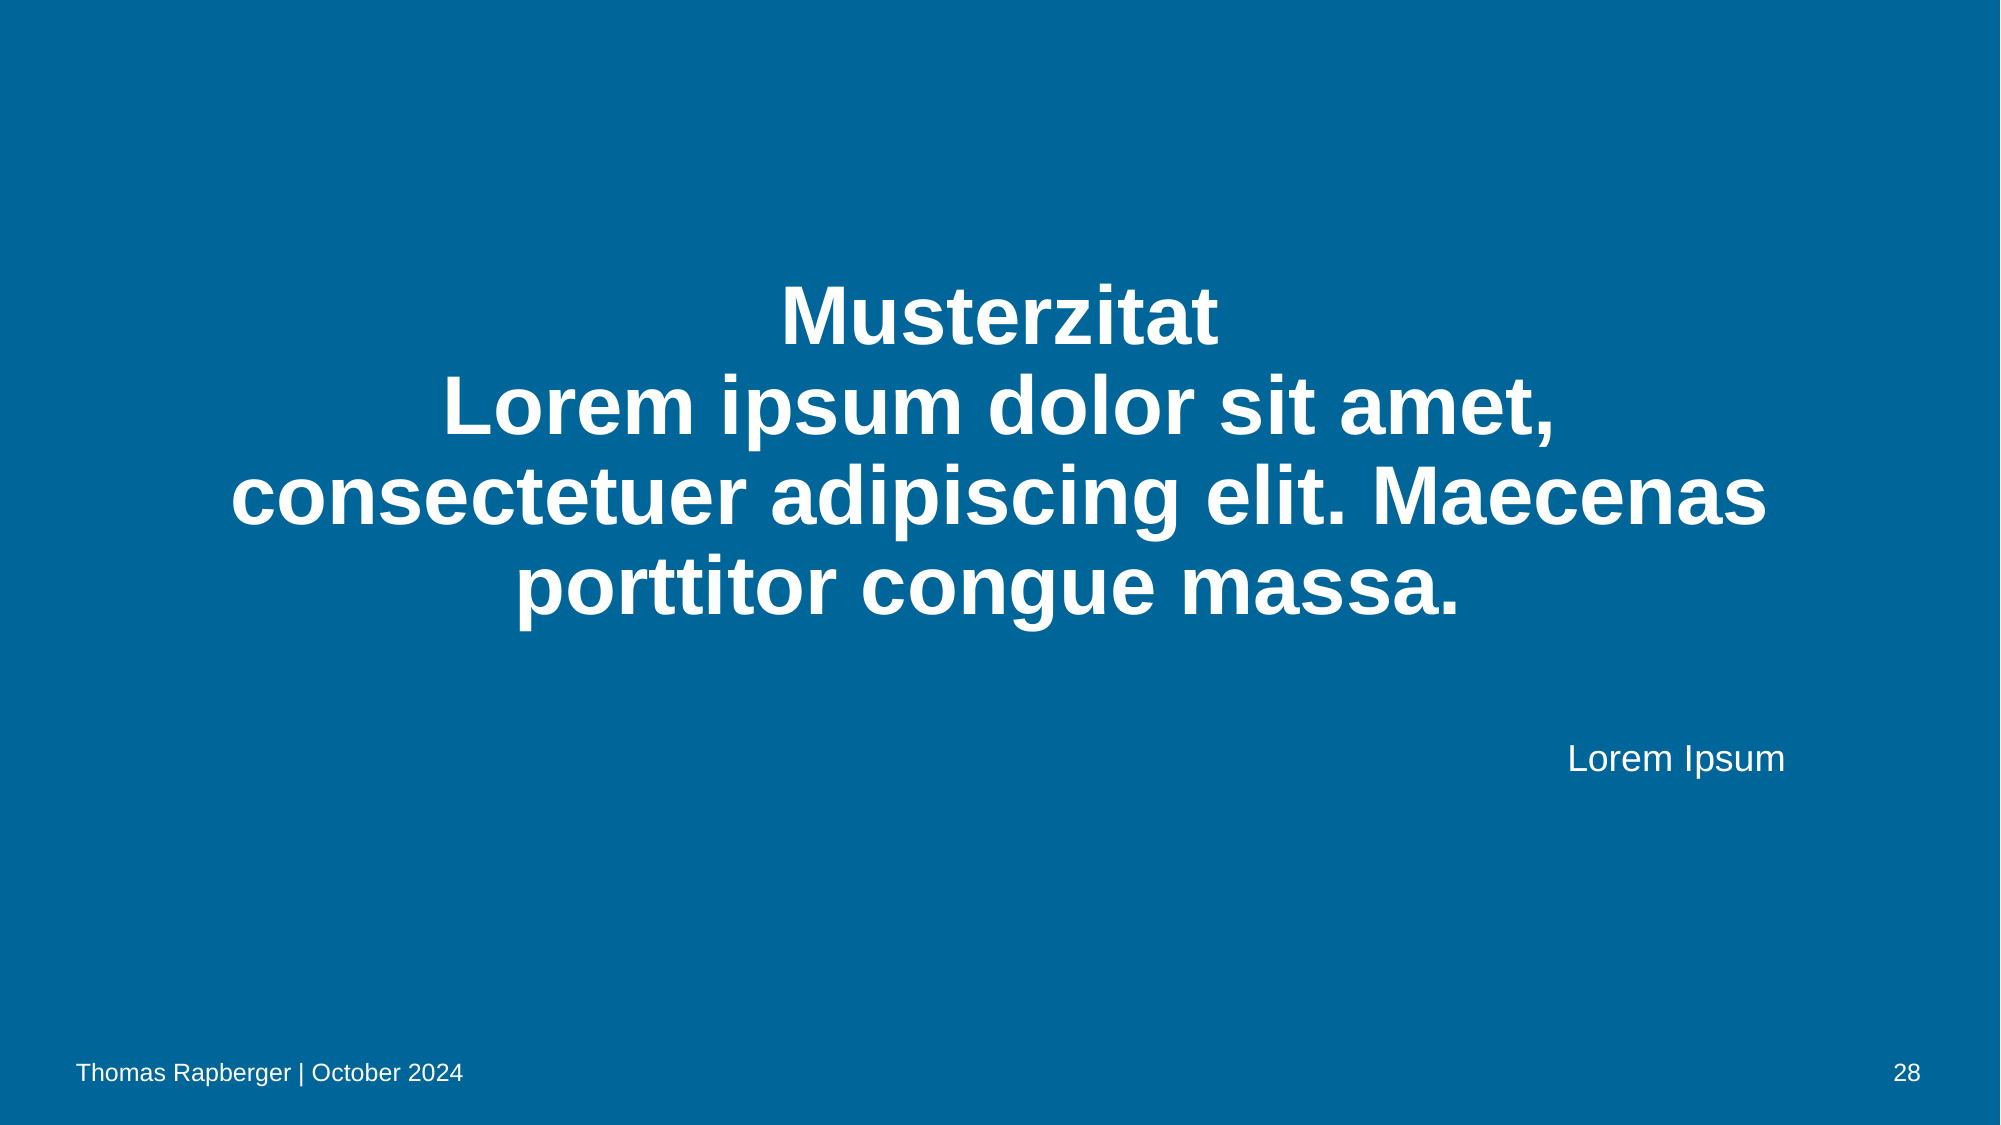

# Musterzitat Lorem ipsum dolor sit amet, consectetuer adipiscing elit. Maecenas porttitor congue massa.
Lorem Ipsum
Thomas Rapberger | October 2024
28